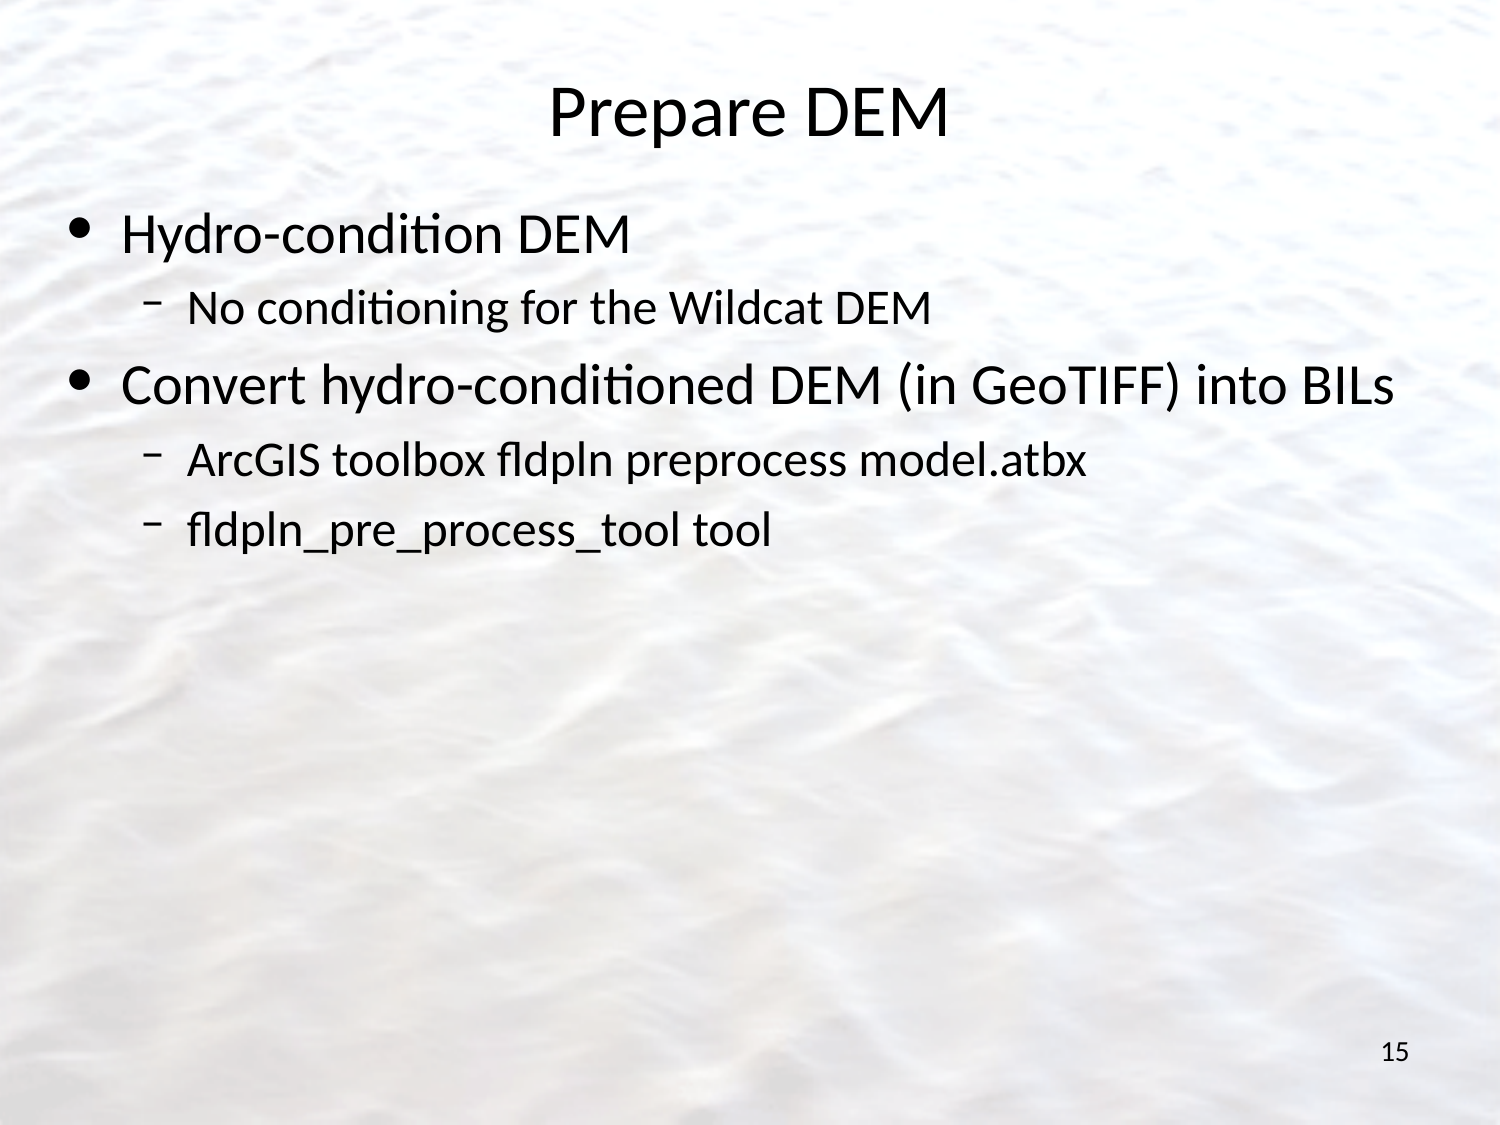

# Prepare DEM
Hydro-condition DEM
No conditioning for the Wildcat DEM
Convert hydro-conditioned DEM (in GeoTIFF) into BILs
ArcGIS toolbox fldpln preprocess model.atbx
fldpln_pre_process_tool tool

15